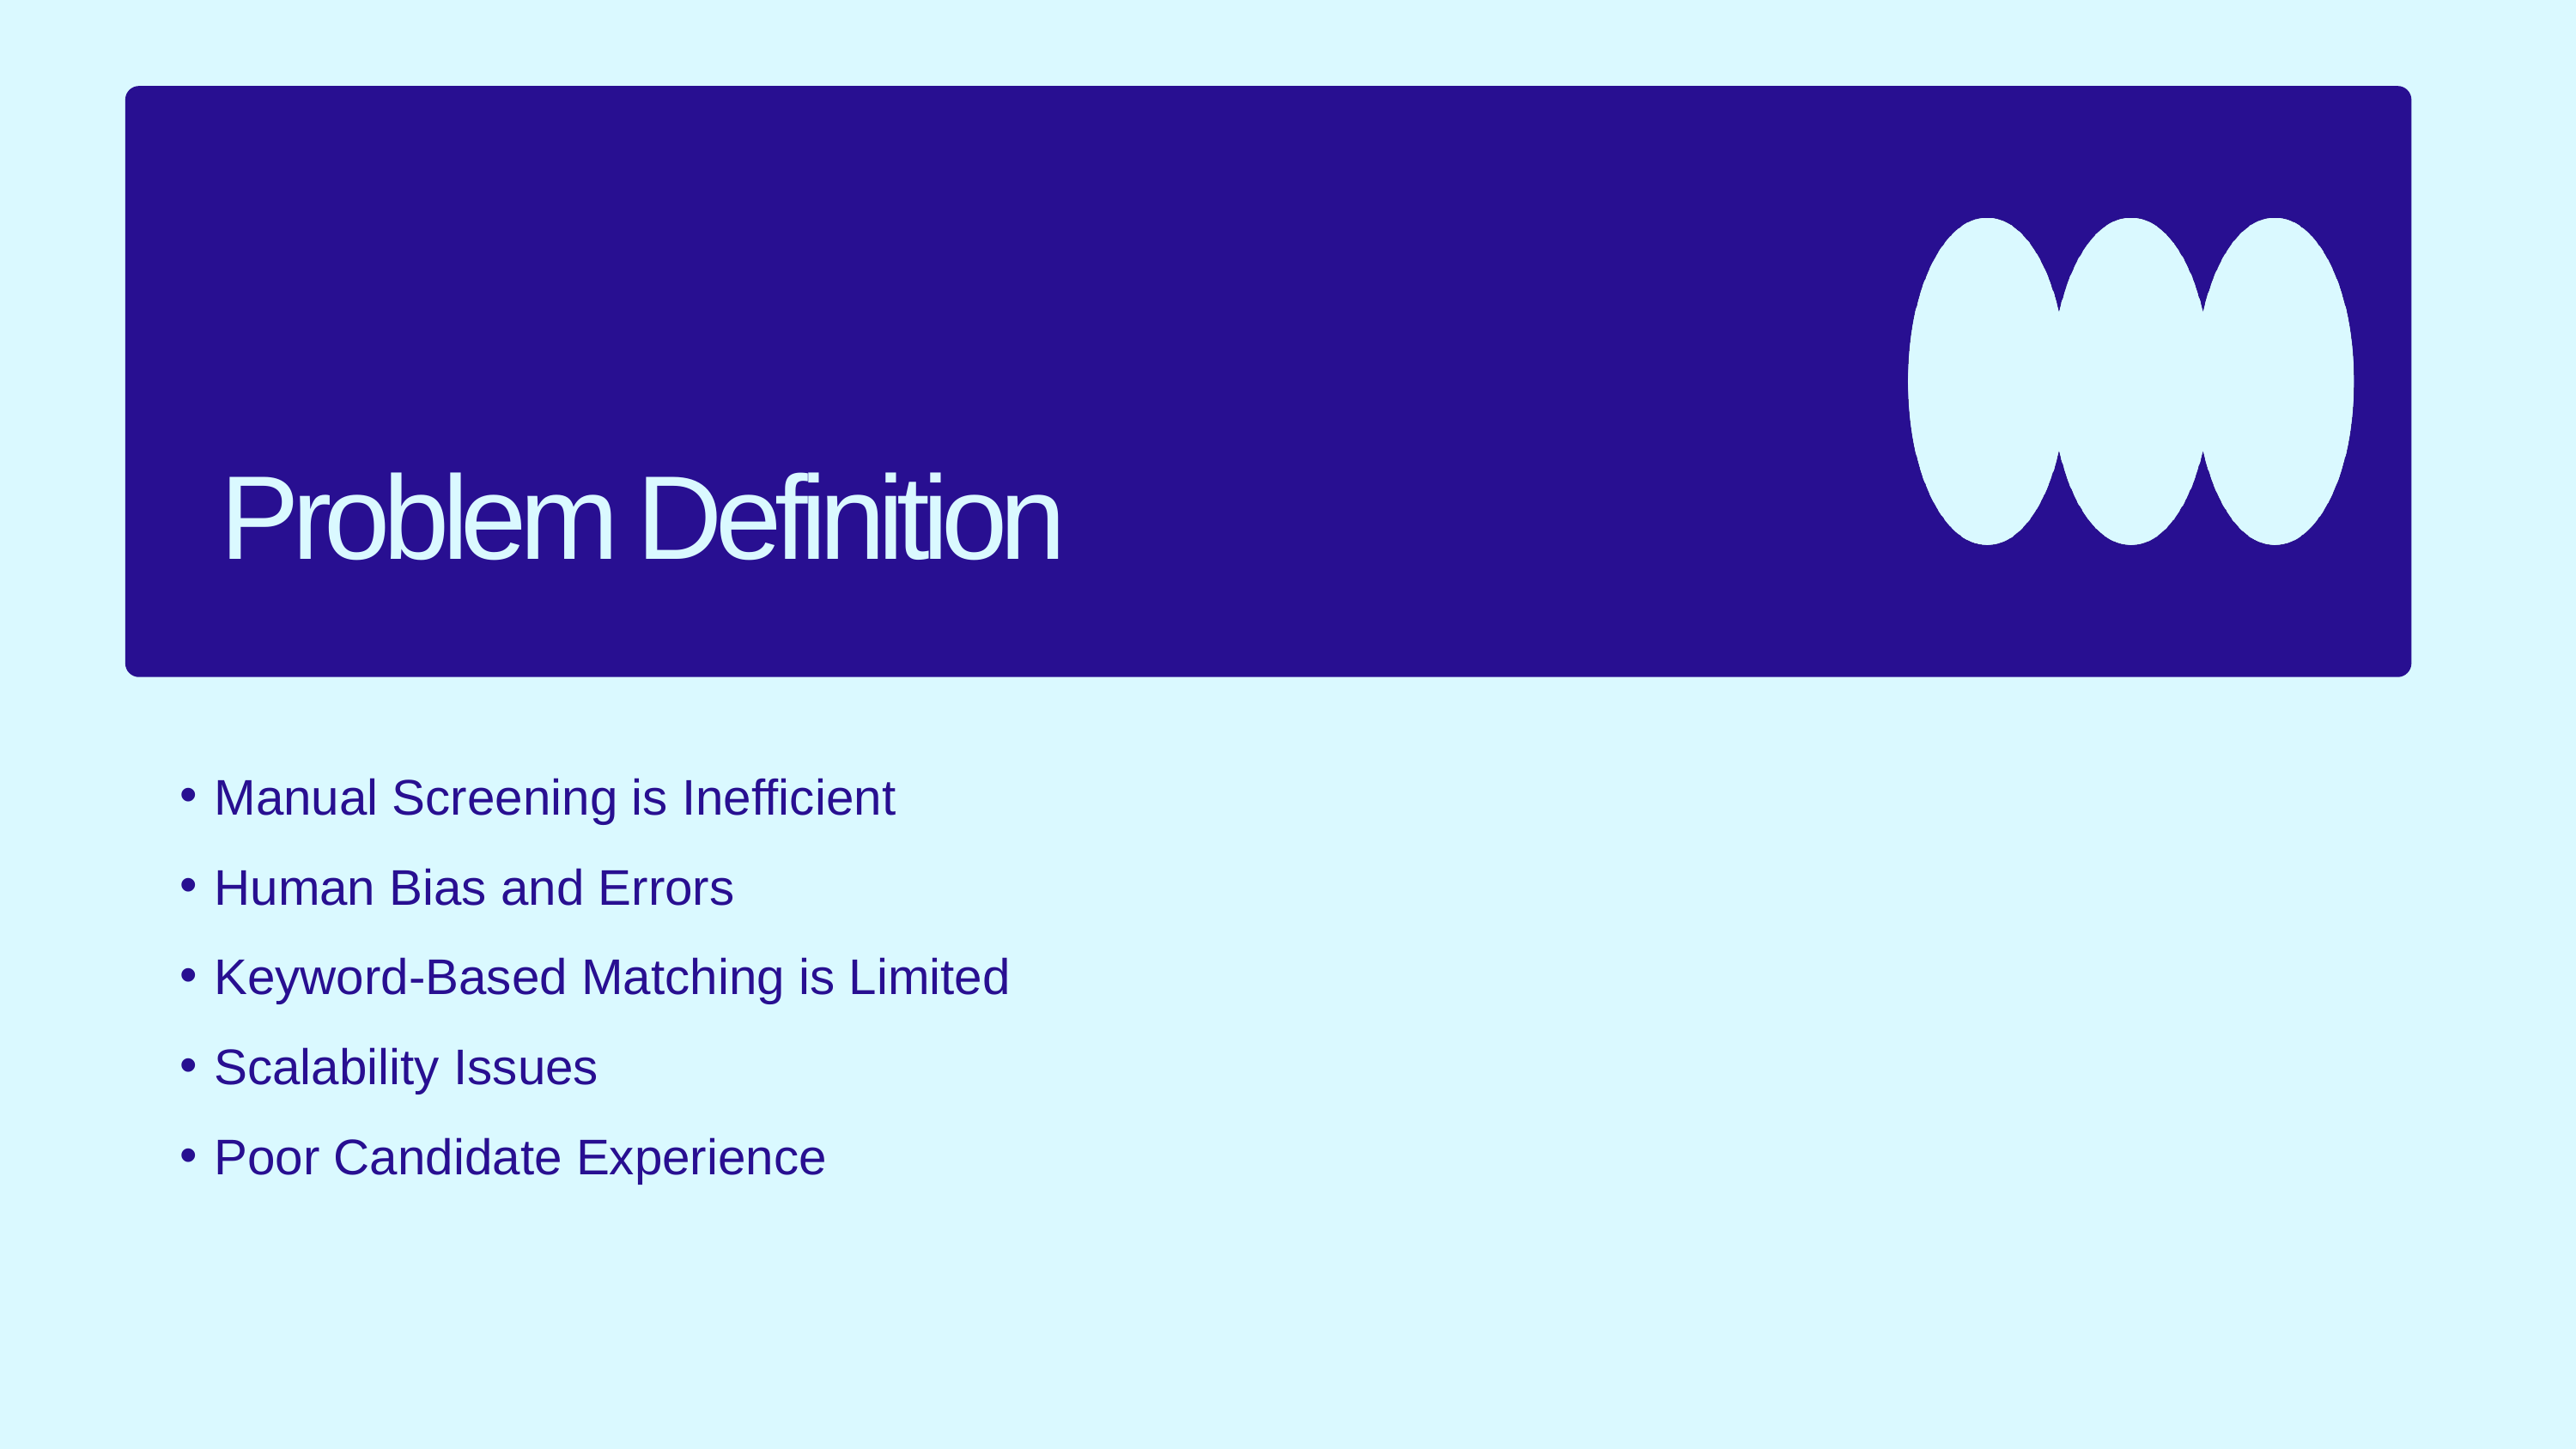

Problem Definition
Manual Screening is Inefficient
Human Bias and Errors
Keyword-Based Matching is Limited
Scalability Issues
Poor Candidate Experience